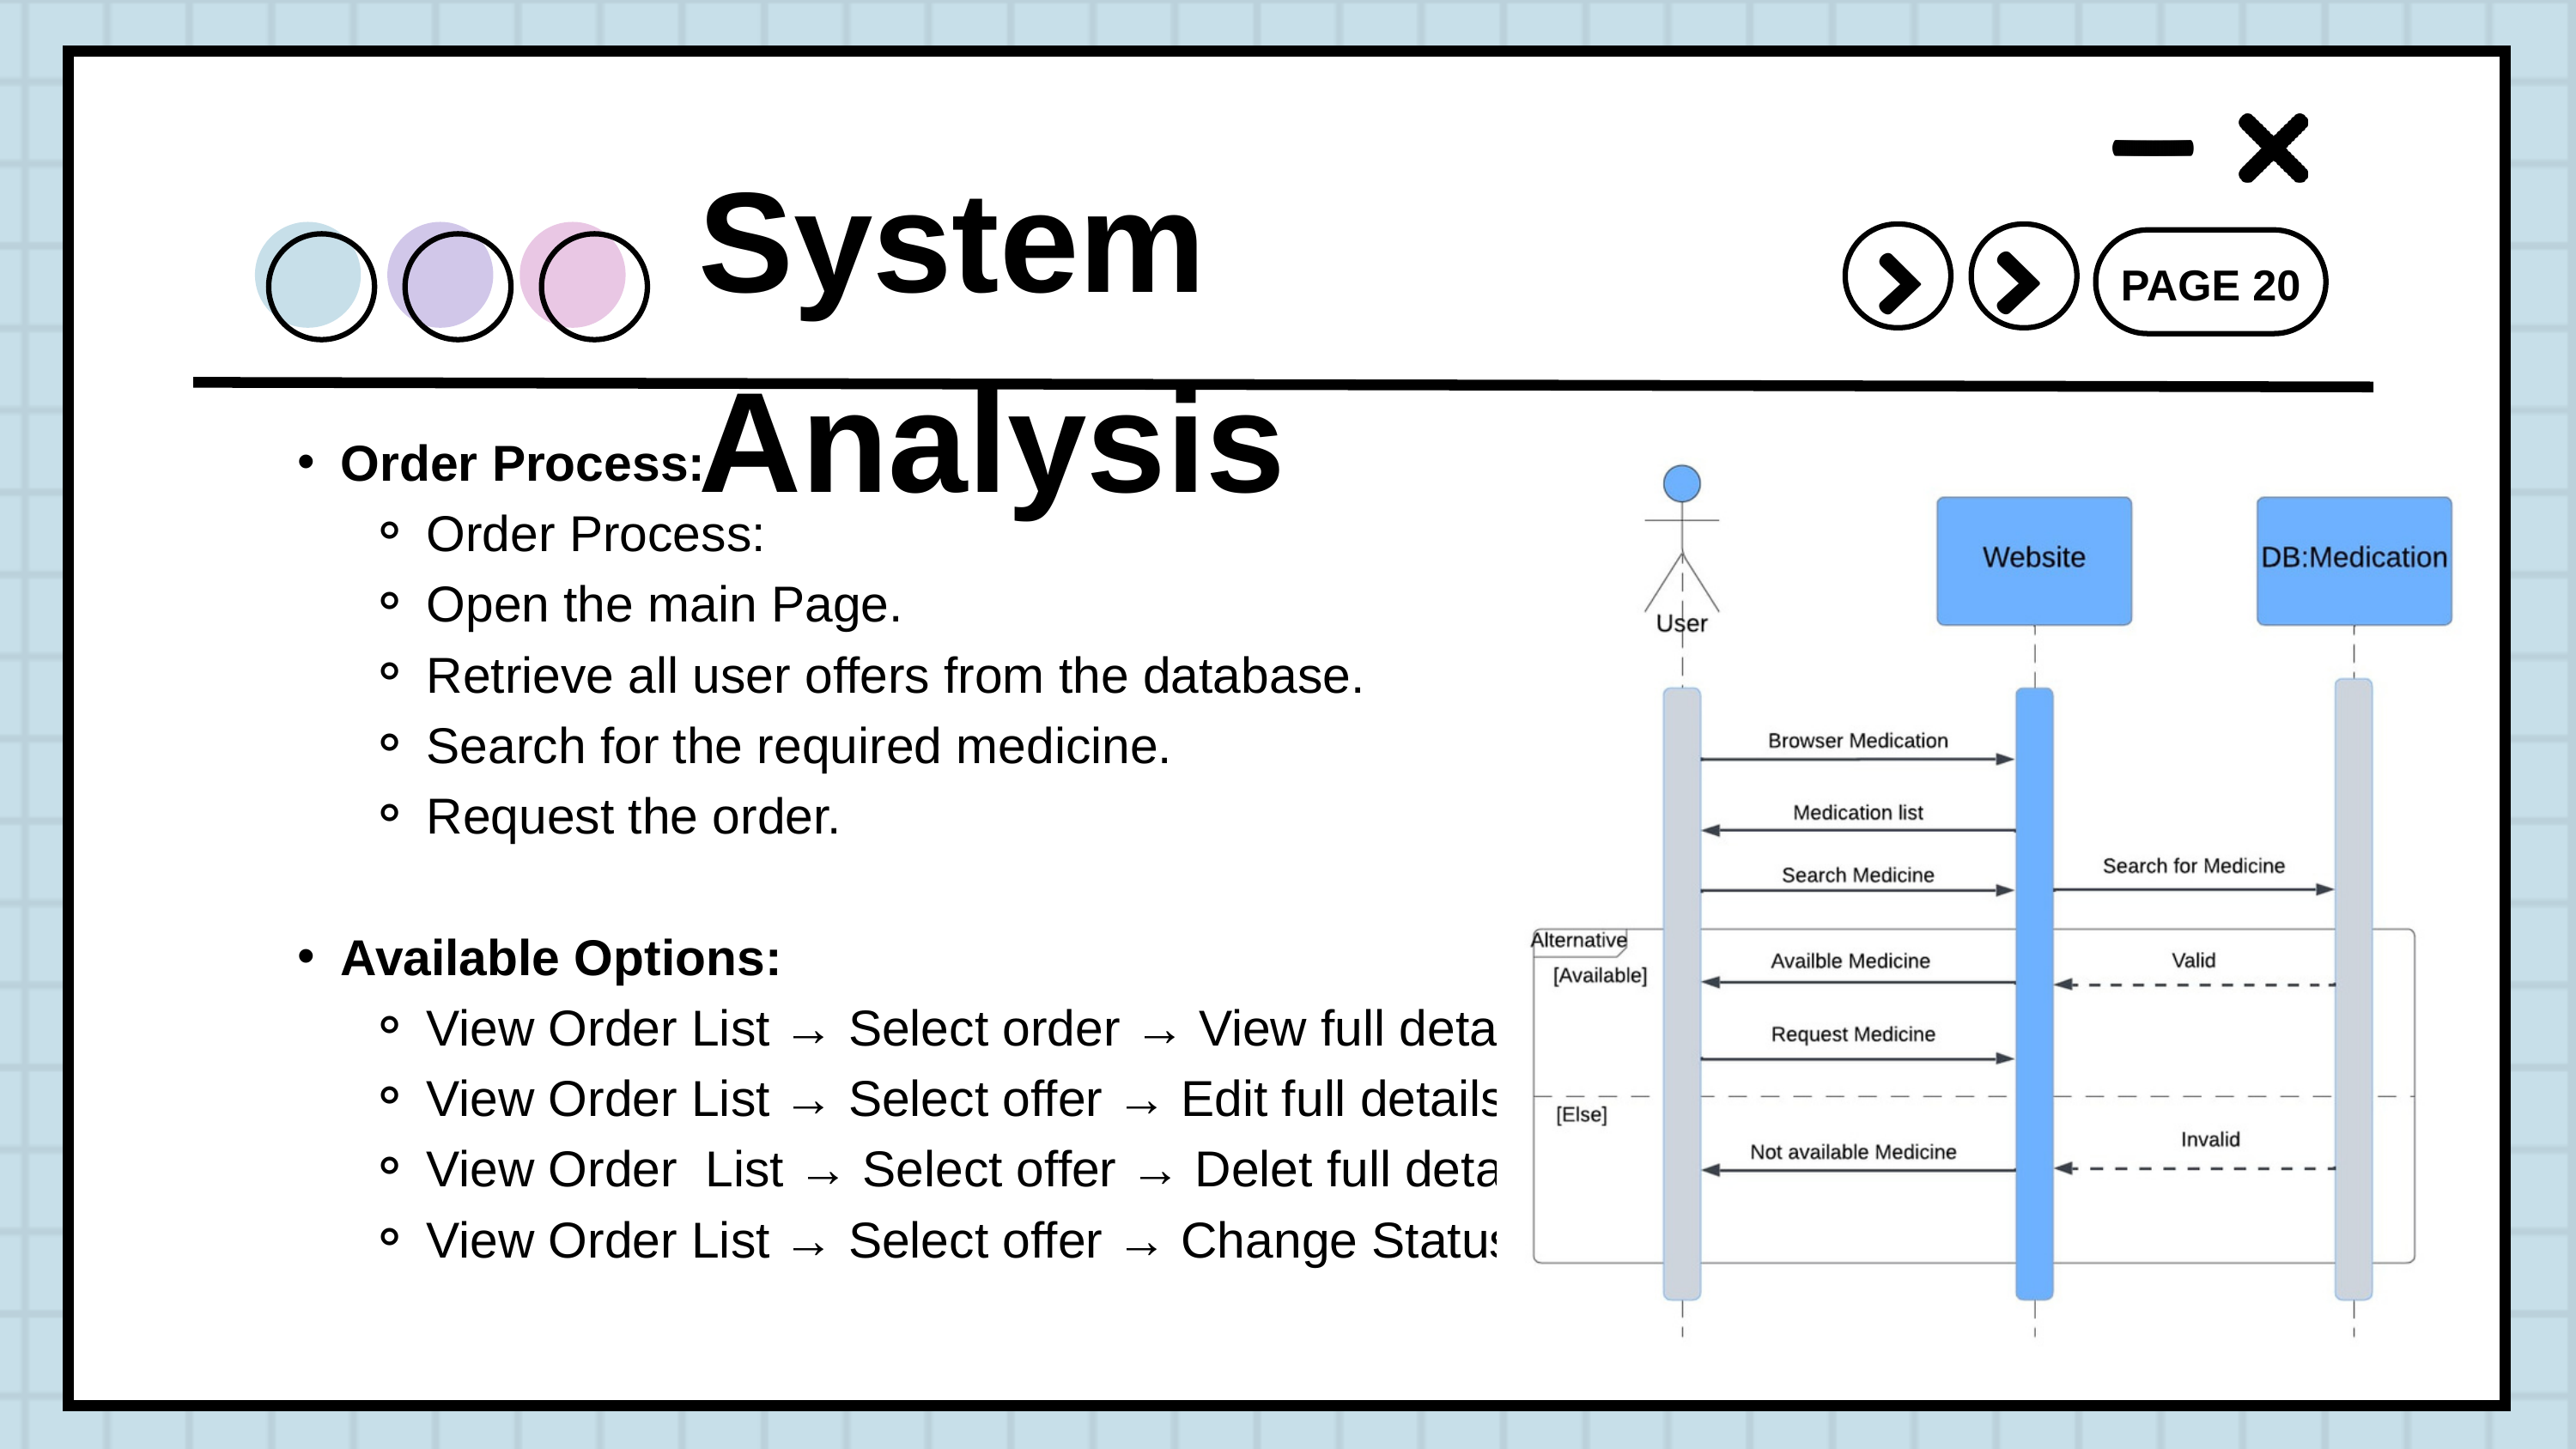

System Analysis

PAGE 20

Order Process:
Order Process:
Open the main Page.
Retrieve all user offers from the database.
Search for the required medicine.
Request the order.

Available Options:
View Order List → Select order → View full details.
View Order List → Select offer → Edit full details.
View Order  List → Select offer → Delet full details.
View Order List → Select offer → Change Status.